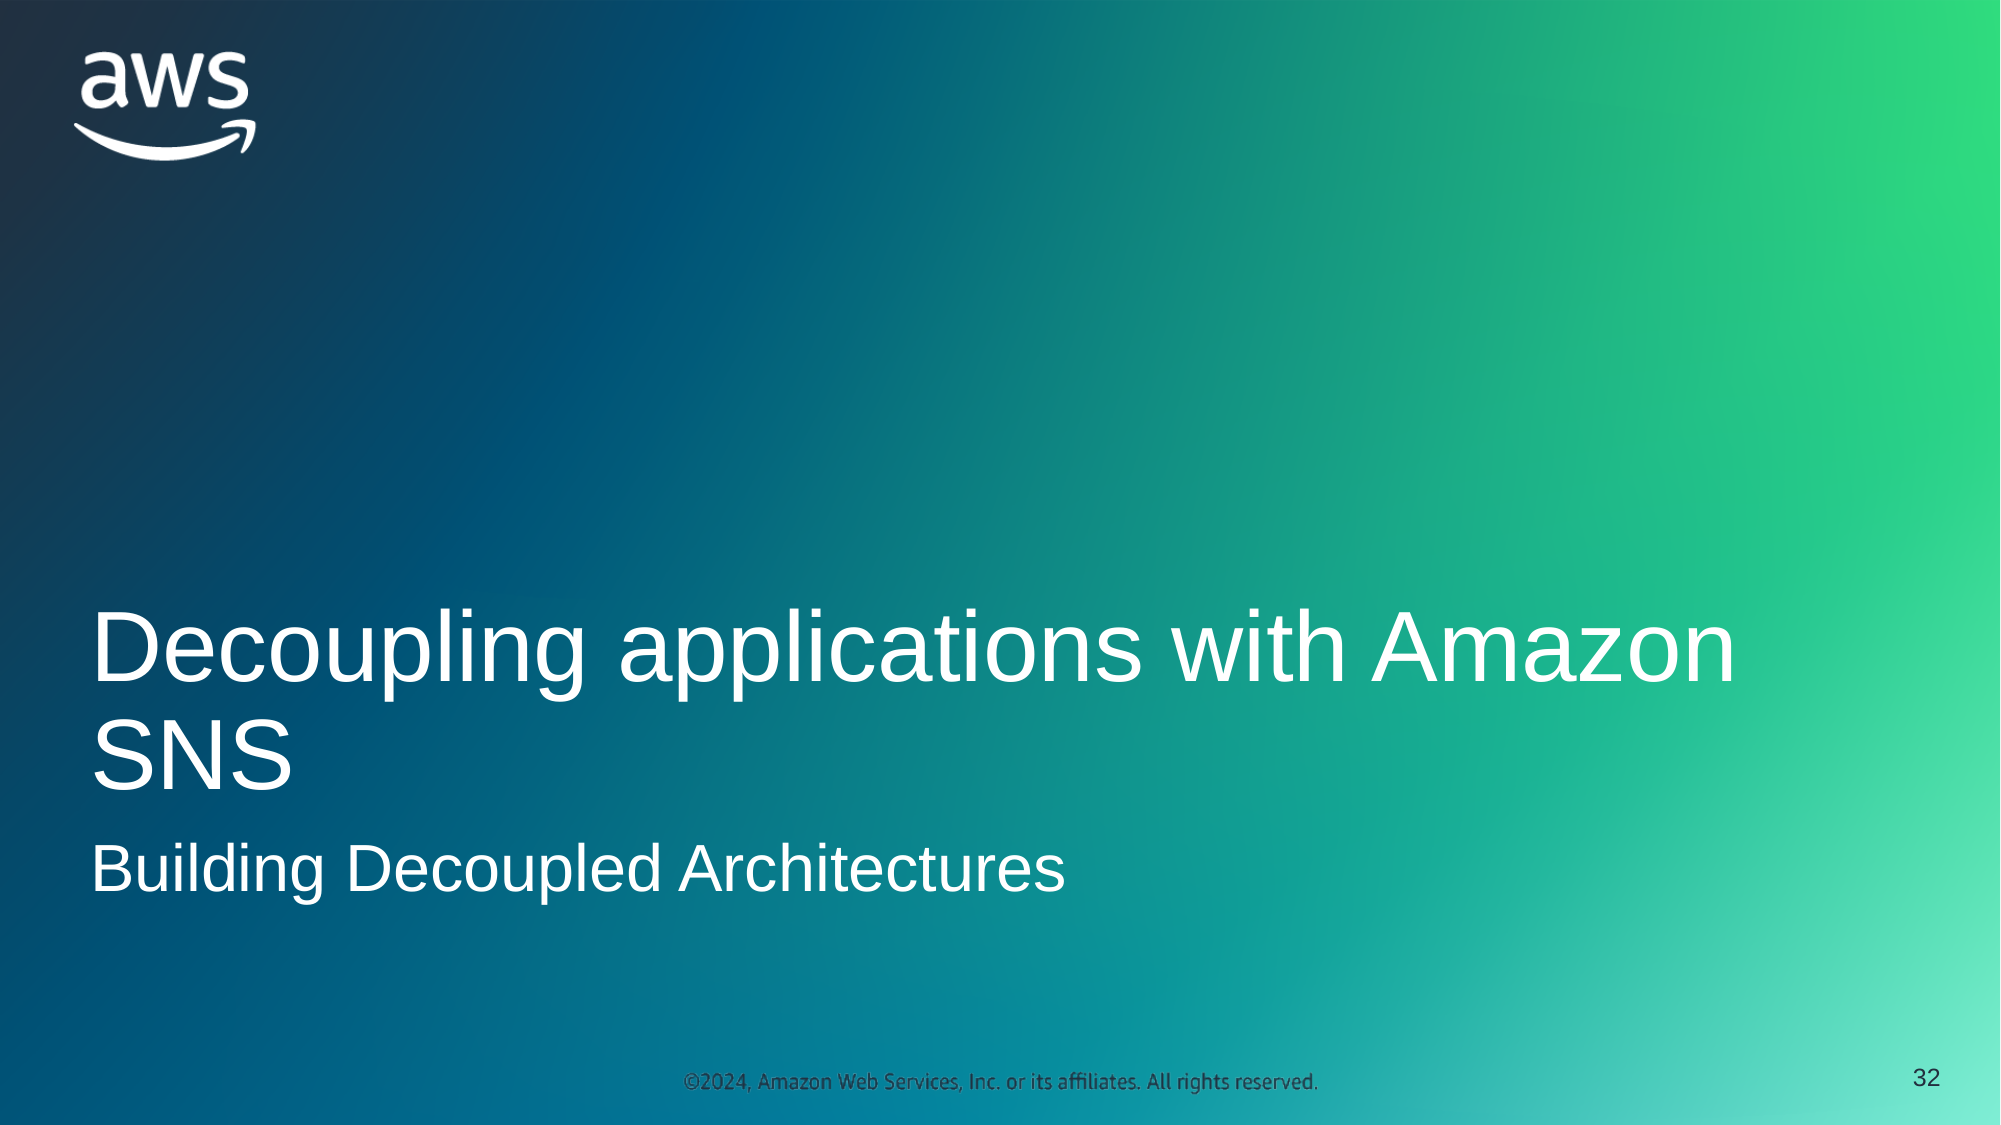

# Decoupling applications with Amazon SNS
Building Decoupled Architectures
32